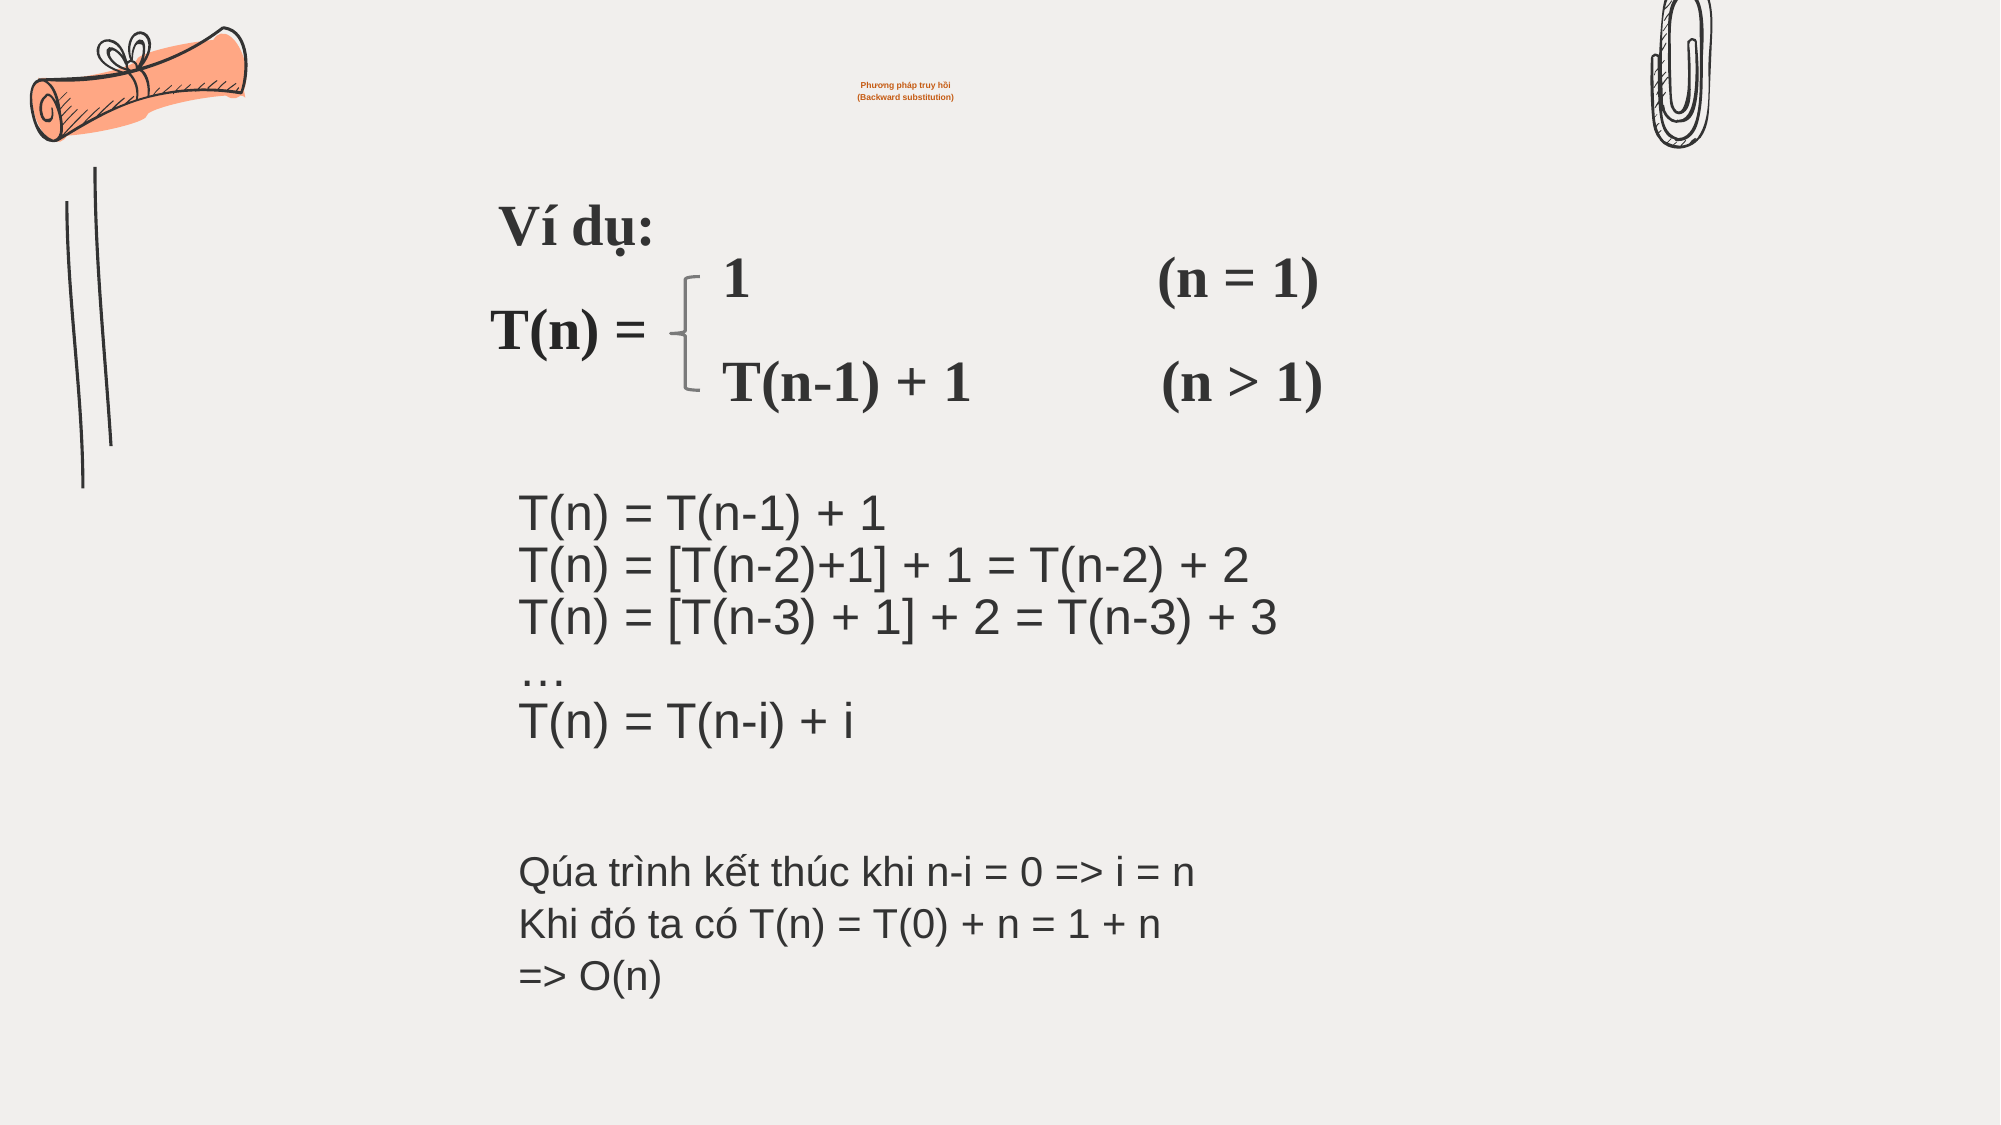

# Phương pháp truy hồi (Backward substitution)
Ví dụ:
                 1                            (n = 1)
 T(n) =
                 T(n-1) + 1             (n > 1)

T(n) = T(n-1) + 1
T(n) = [T(n-2)+1] + 1 = T(n-2) + 2
T(n) = [T(n-3) + 1] + 2 = T(n-3) + 3
…
T(n) = T(n-i) + i

Qúa trình kết thúc khi n-i = 0 => i = n
Khi đó ta có T(n) = T(0) + n = 1 + n
=> O(n)